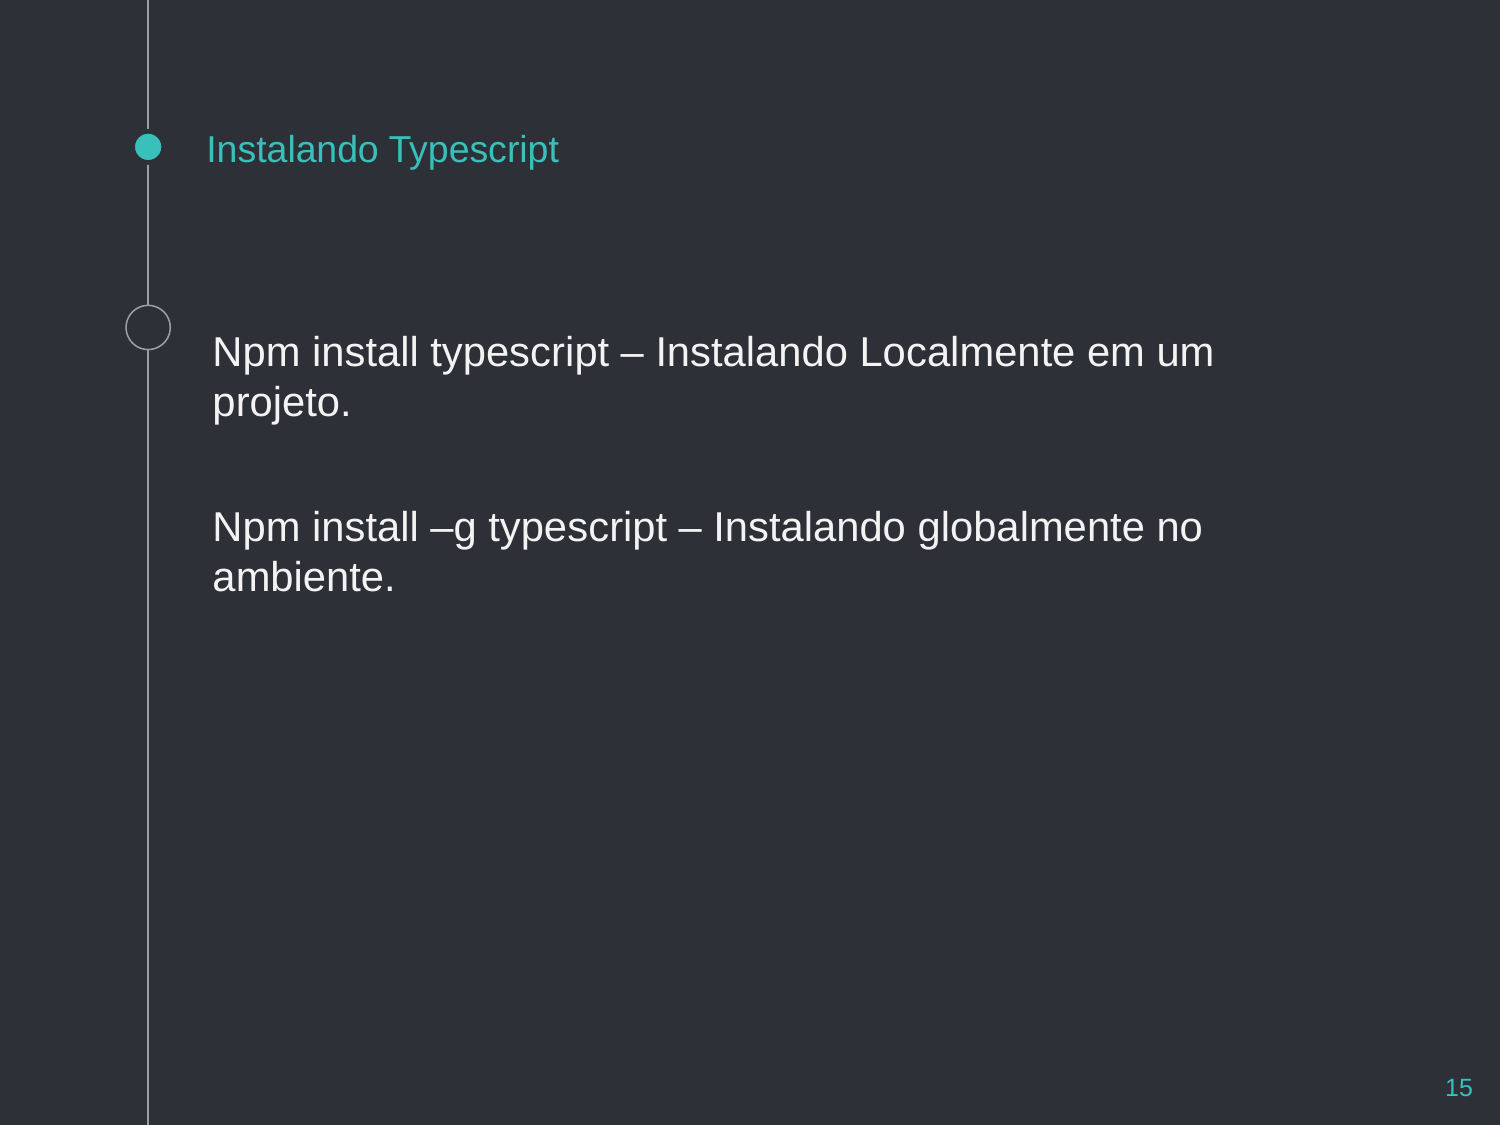

# Instalando Typescript
Npm install typescript – Instalando Localmente em um projeto.

Npm install –g typescript – Instalando globalmente no ambiente.

15